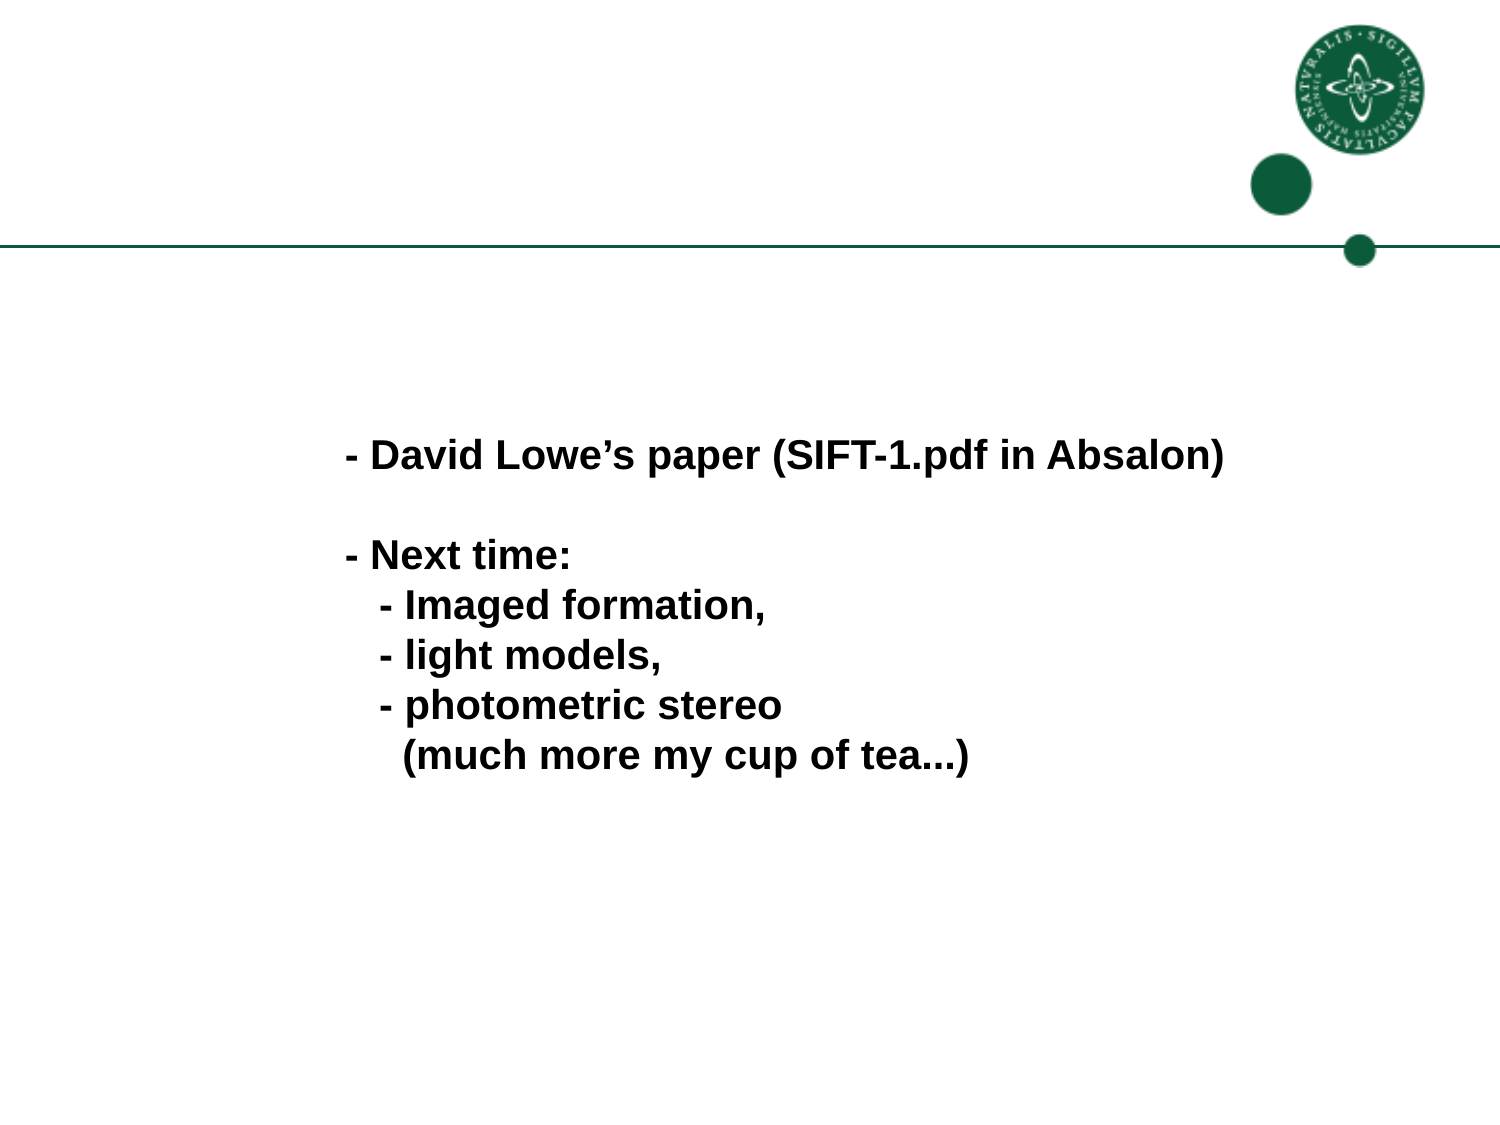

- David Lowe’s paper (SIFT-1.pdf in Absalon)

- Next time:
   - Imaged formation,
   - light models,
   - photometric stereo
     (much more my cup of tea...)